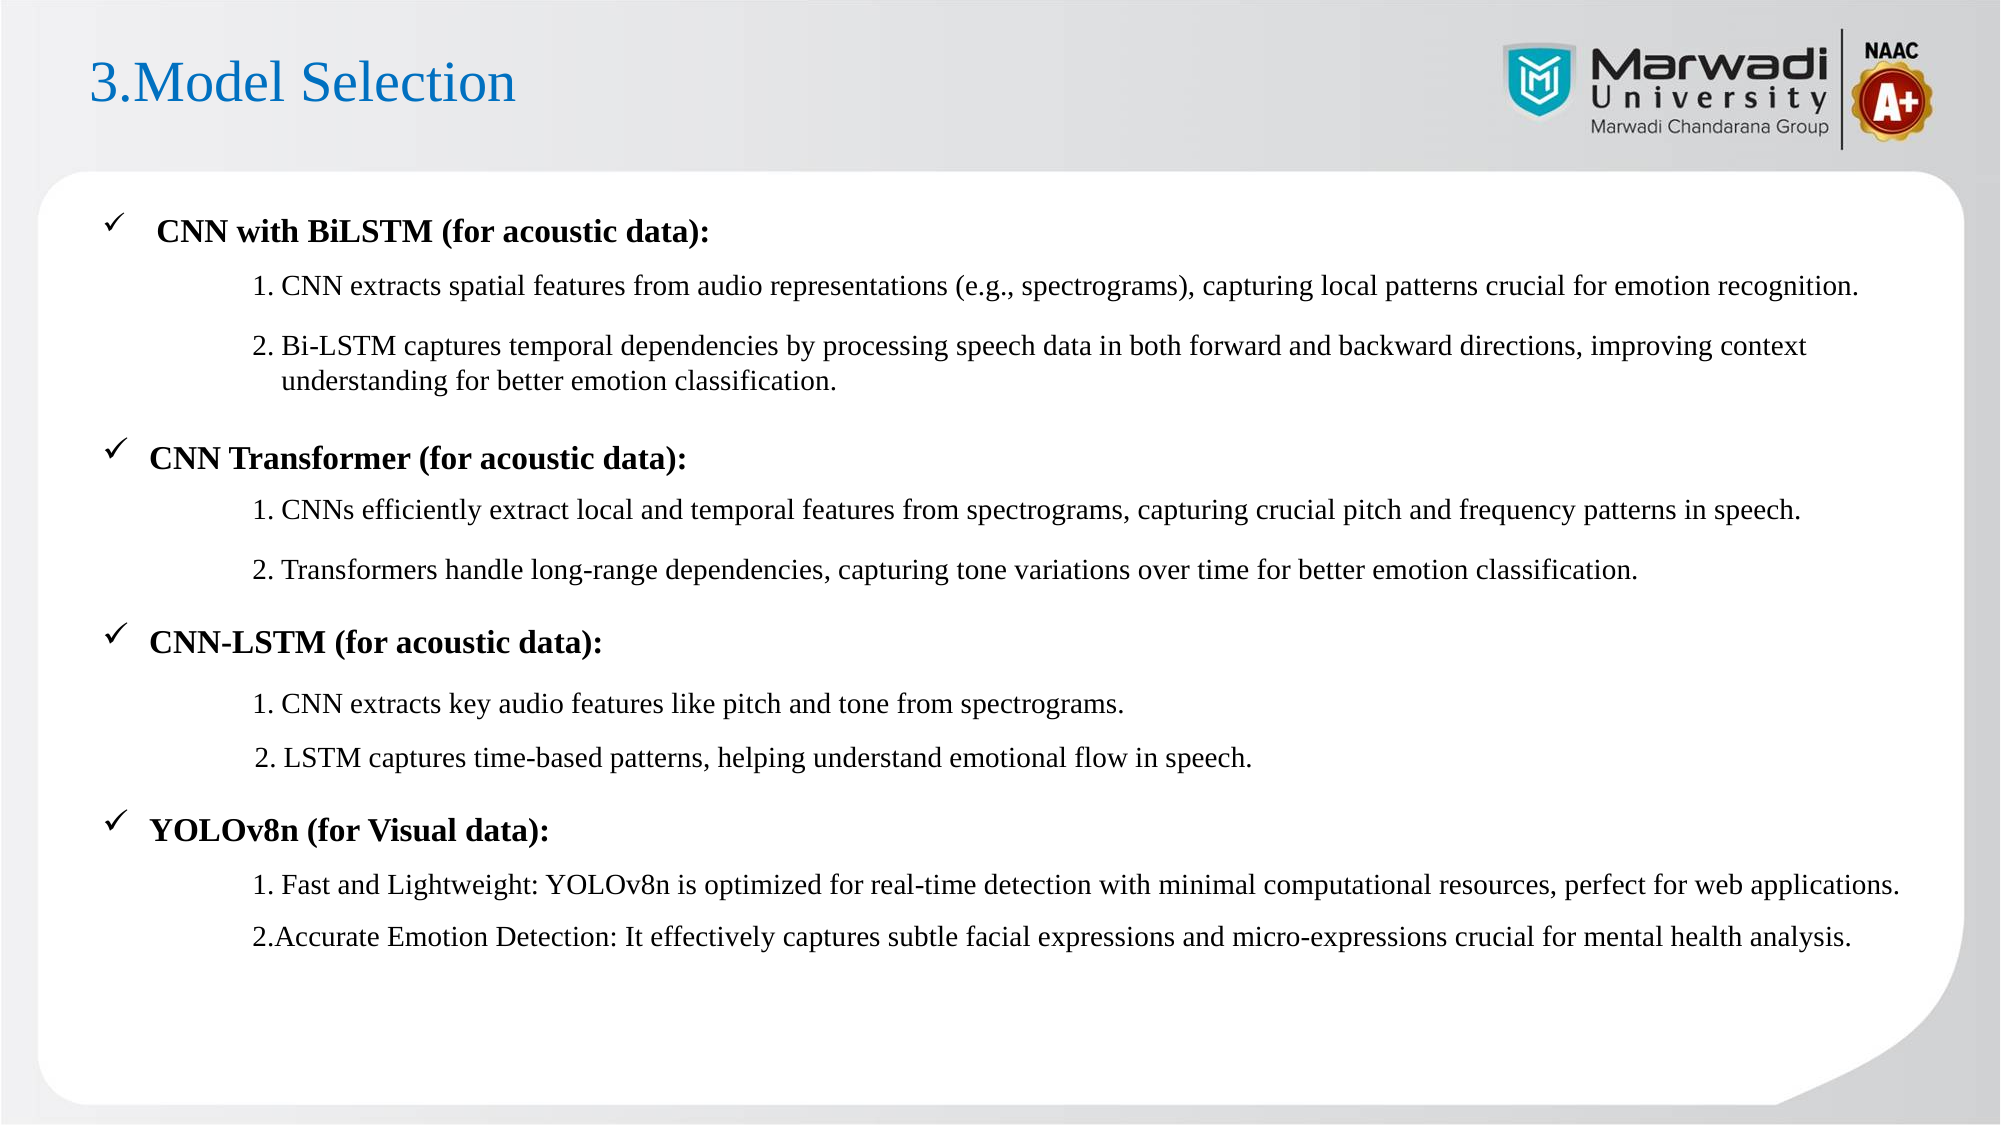

# 3.Model Selection
 CNN with BiLSTM (for acoustic data):

	1. CNN extracts spatial features from audio representations (e.g., spectrograms), capturing local patterns crucial for emotion recognition.

	2. Bi-LSTM captures temporal dependencies by processing speech data in both forward and backward directions, improving context 		    understanding for better emotion classification.

CNN Transformer (for acoustic data):

	1. CNNs efficiently extract local and temporal features from spectrograms, capturing crucial pitch and frequency patterns in speech.

	2. Transformers handle long-range dependencies, capturing tone variations over time for better emotion classification.

CNN-LSTM (for acoustic data):
	1. CNN extracts key audio features like pitch and tone from spectrograms.
                     2. LSTM captures time-based patterns, helping understand emotional flow in speech.

YOLOv8n (for Visual data):
	1. Fast and Lightweight: YOLOv8n is optimized for real-time detection with minimal computational resources, perfect for web applications.
	2.Accurate Emotion Detection: It effectively captures subtle facial expressions and micro-expressions crucial for mental health analysis.